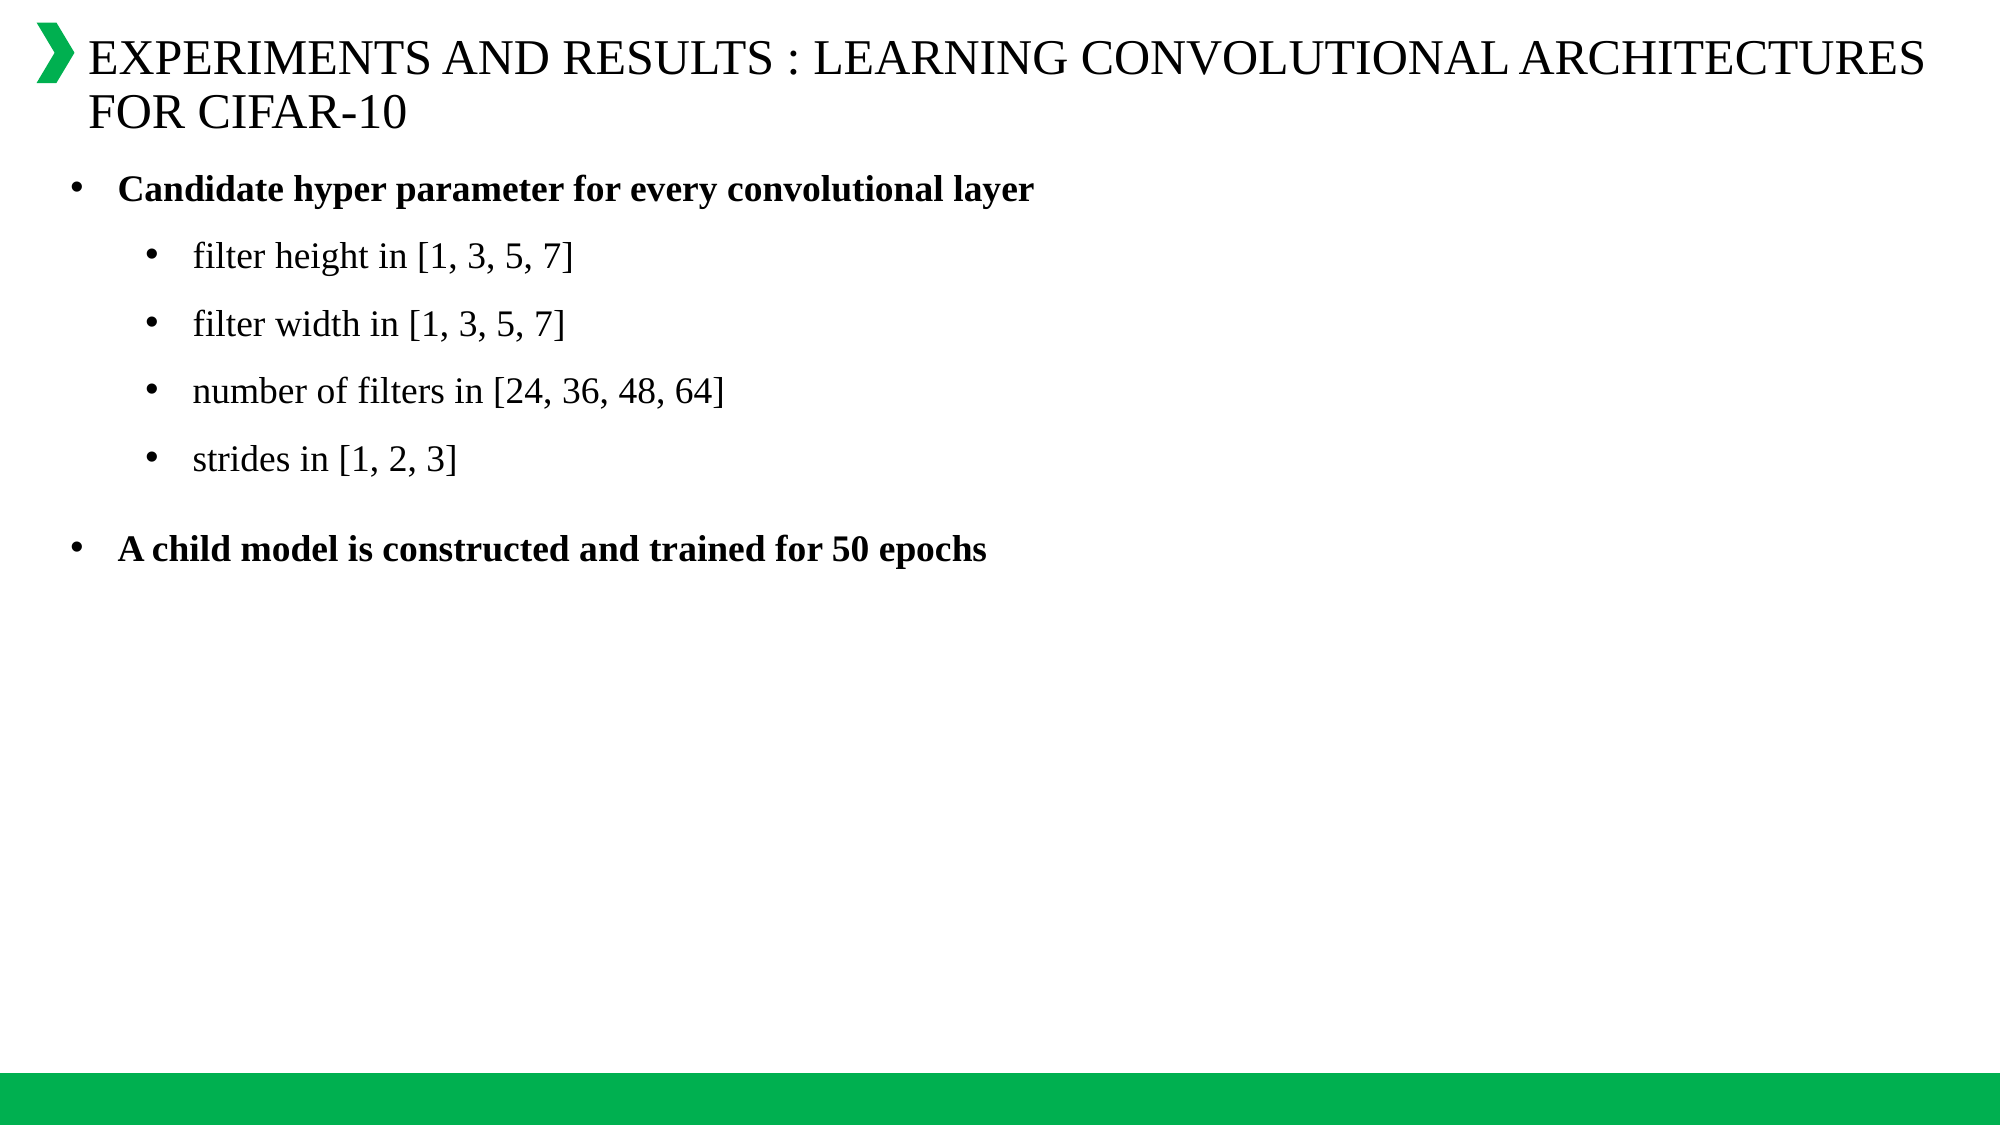

EXPERIMENTS AND RESULTS : LEARNING CONVOLUTIONAL ARCHITECTURES FOR CIFAR-10

Candidate hyper parameter for every convolutional layer
filter height in [1, 3, 5, 7]
filter width in [1, 3, 5, 7]
number of filters in [24, 36, 48, 64]
strides in [1, 2, 3]
A child model is constructed and trained for 50 epochs